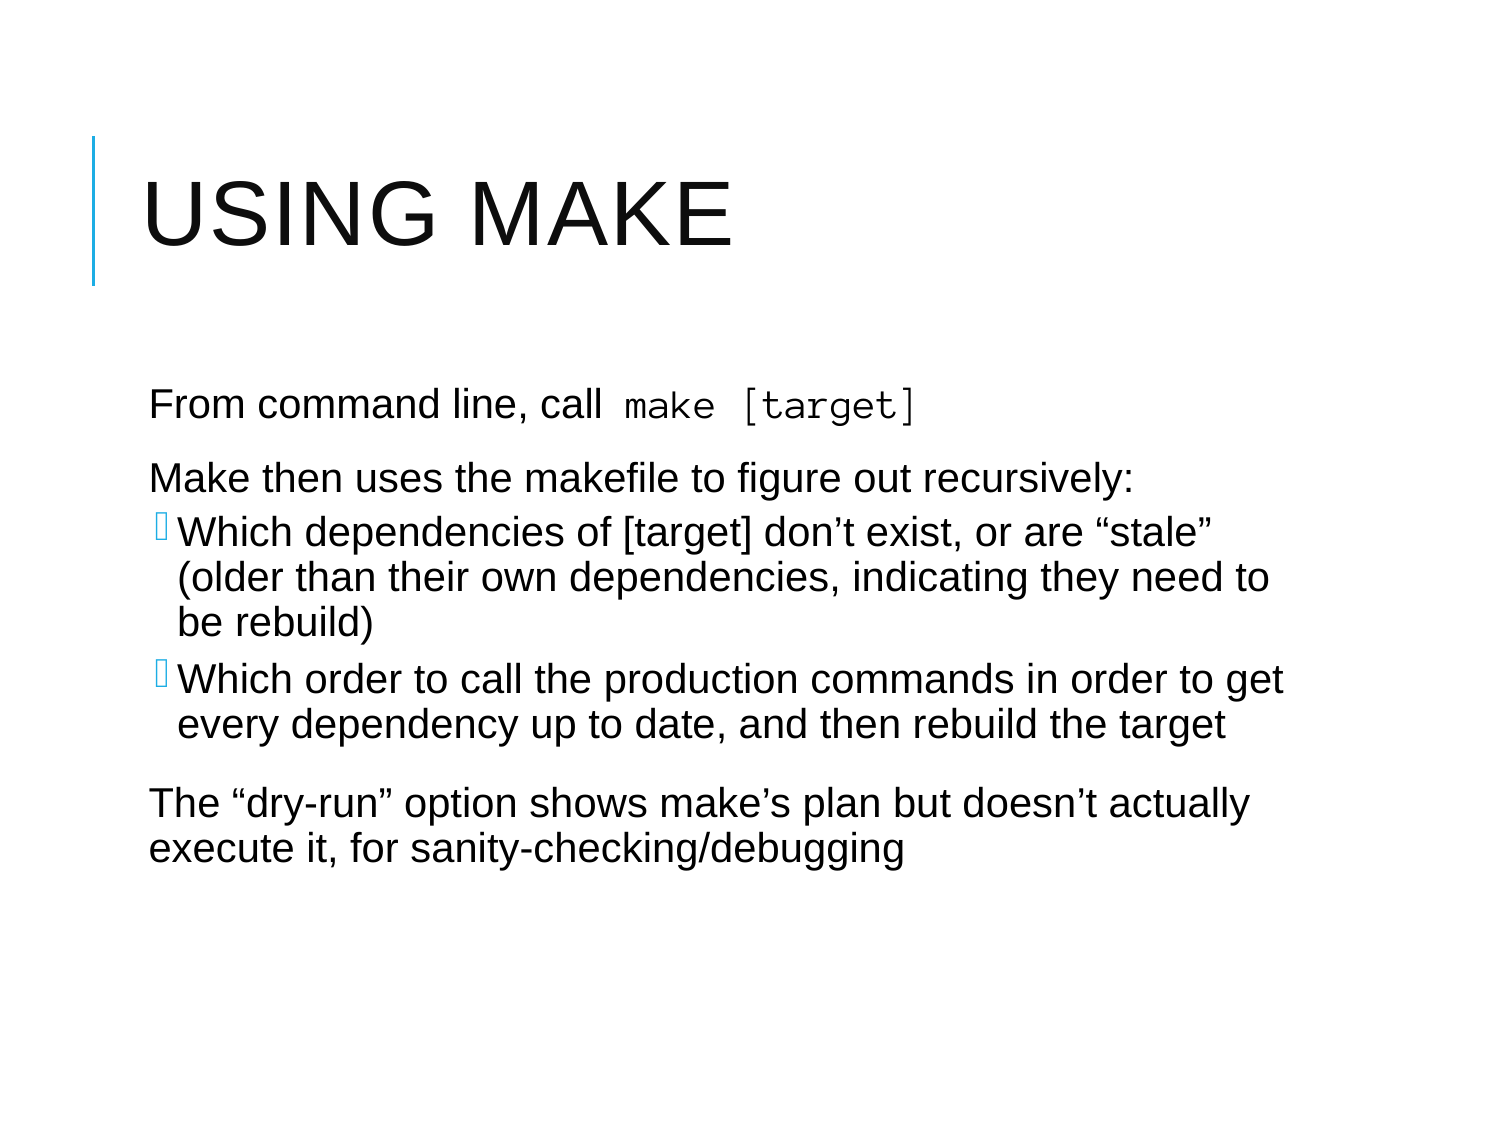

# Using make
From command line, call  make [target]
Make then uses the makefile to figure out recursively:
Which dependencies of [target] don’t exist, or are “stale” (older than their own dependencies, indicating they need to be rebuild)
Which order to call the production commands in order to get every dependency up to date, and then rebuild the target
The “dry-run” option shows make’s plan but doesn’t actually execute it, for sanity-checking/debugging